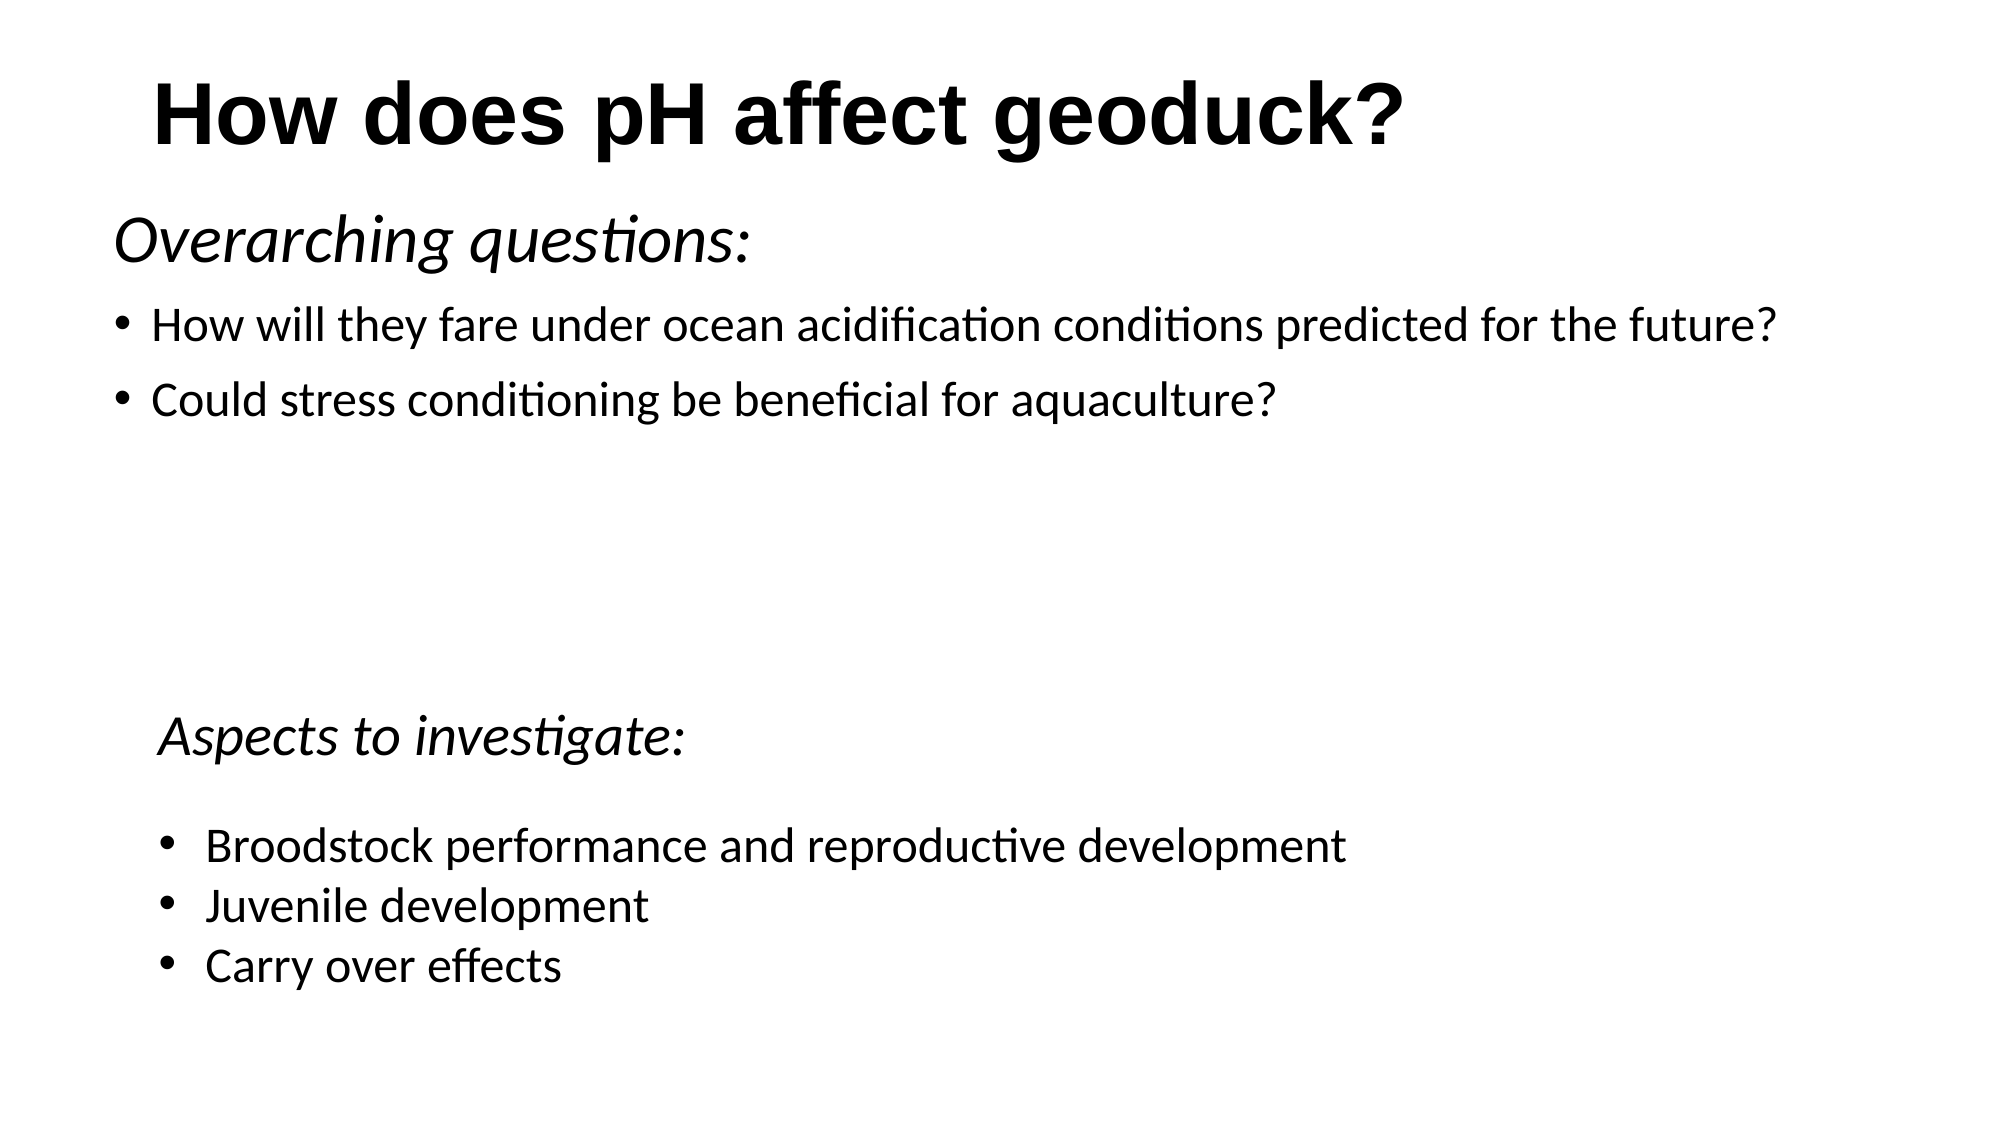

# How does pH affect geoduck?
Overarching questions:
How will they fare under ocean acidification conditions predicted for the future?
Could stress conditioning be beneficial for aquaculture?
Aspects to investigate:

Broodstock performance and reproductive development
Juvenile development
Carry over effects